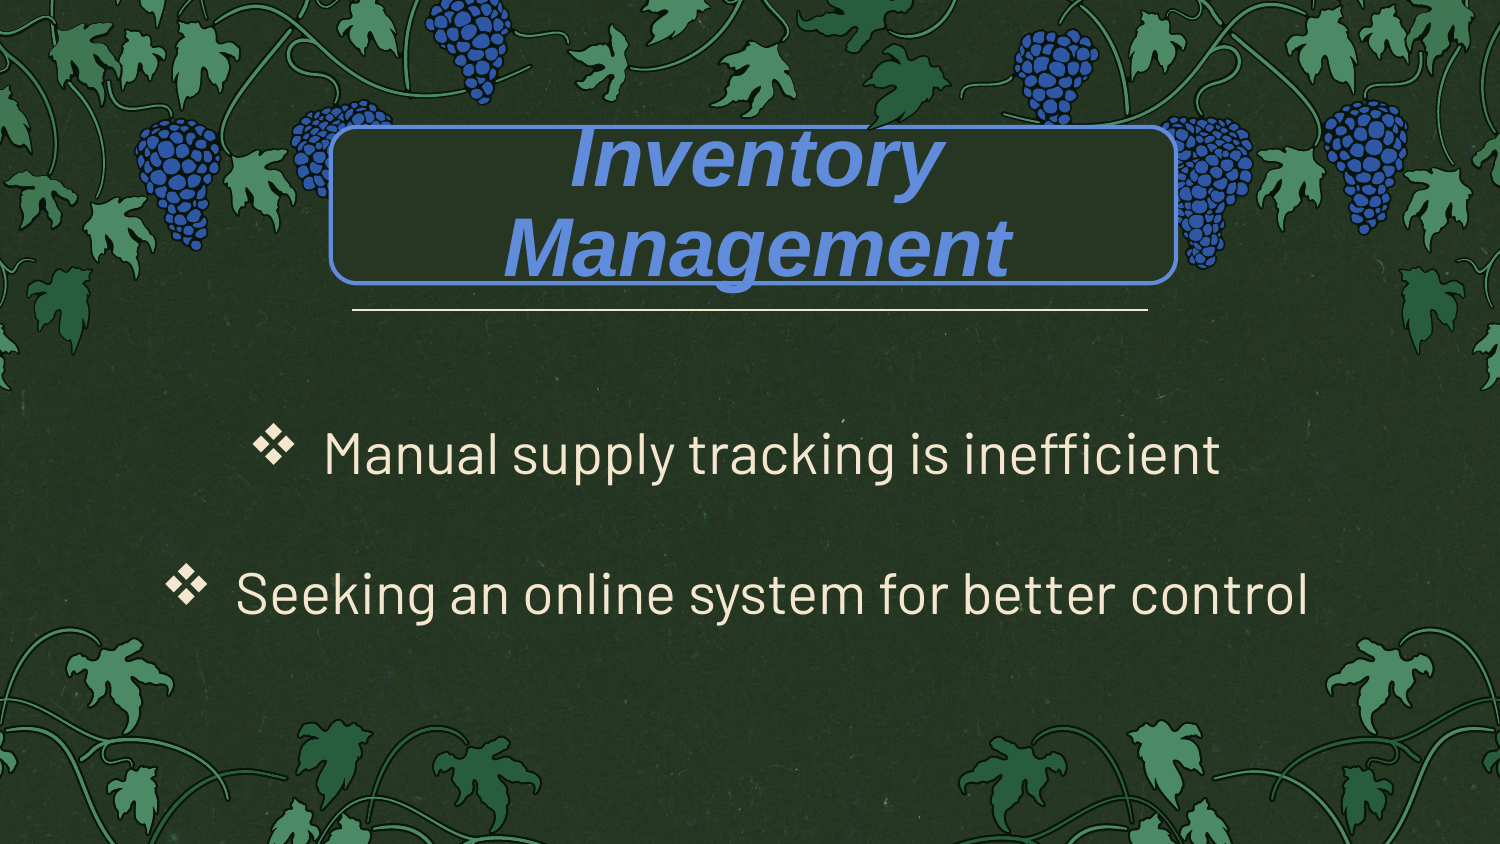

Inventory Management

Manual supply tracking is inefficient
Seeking an online system for better control